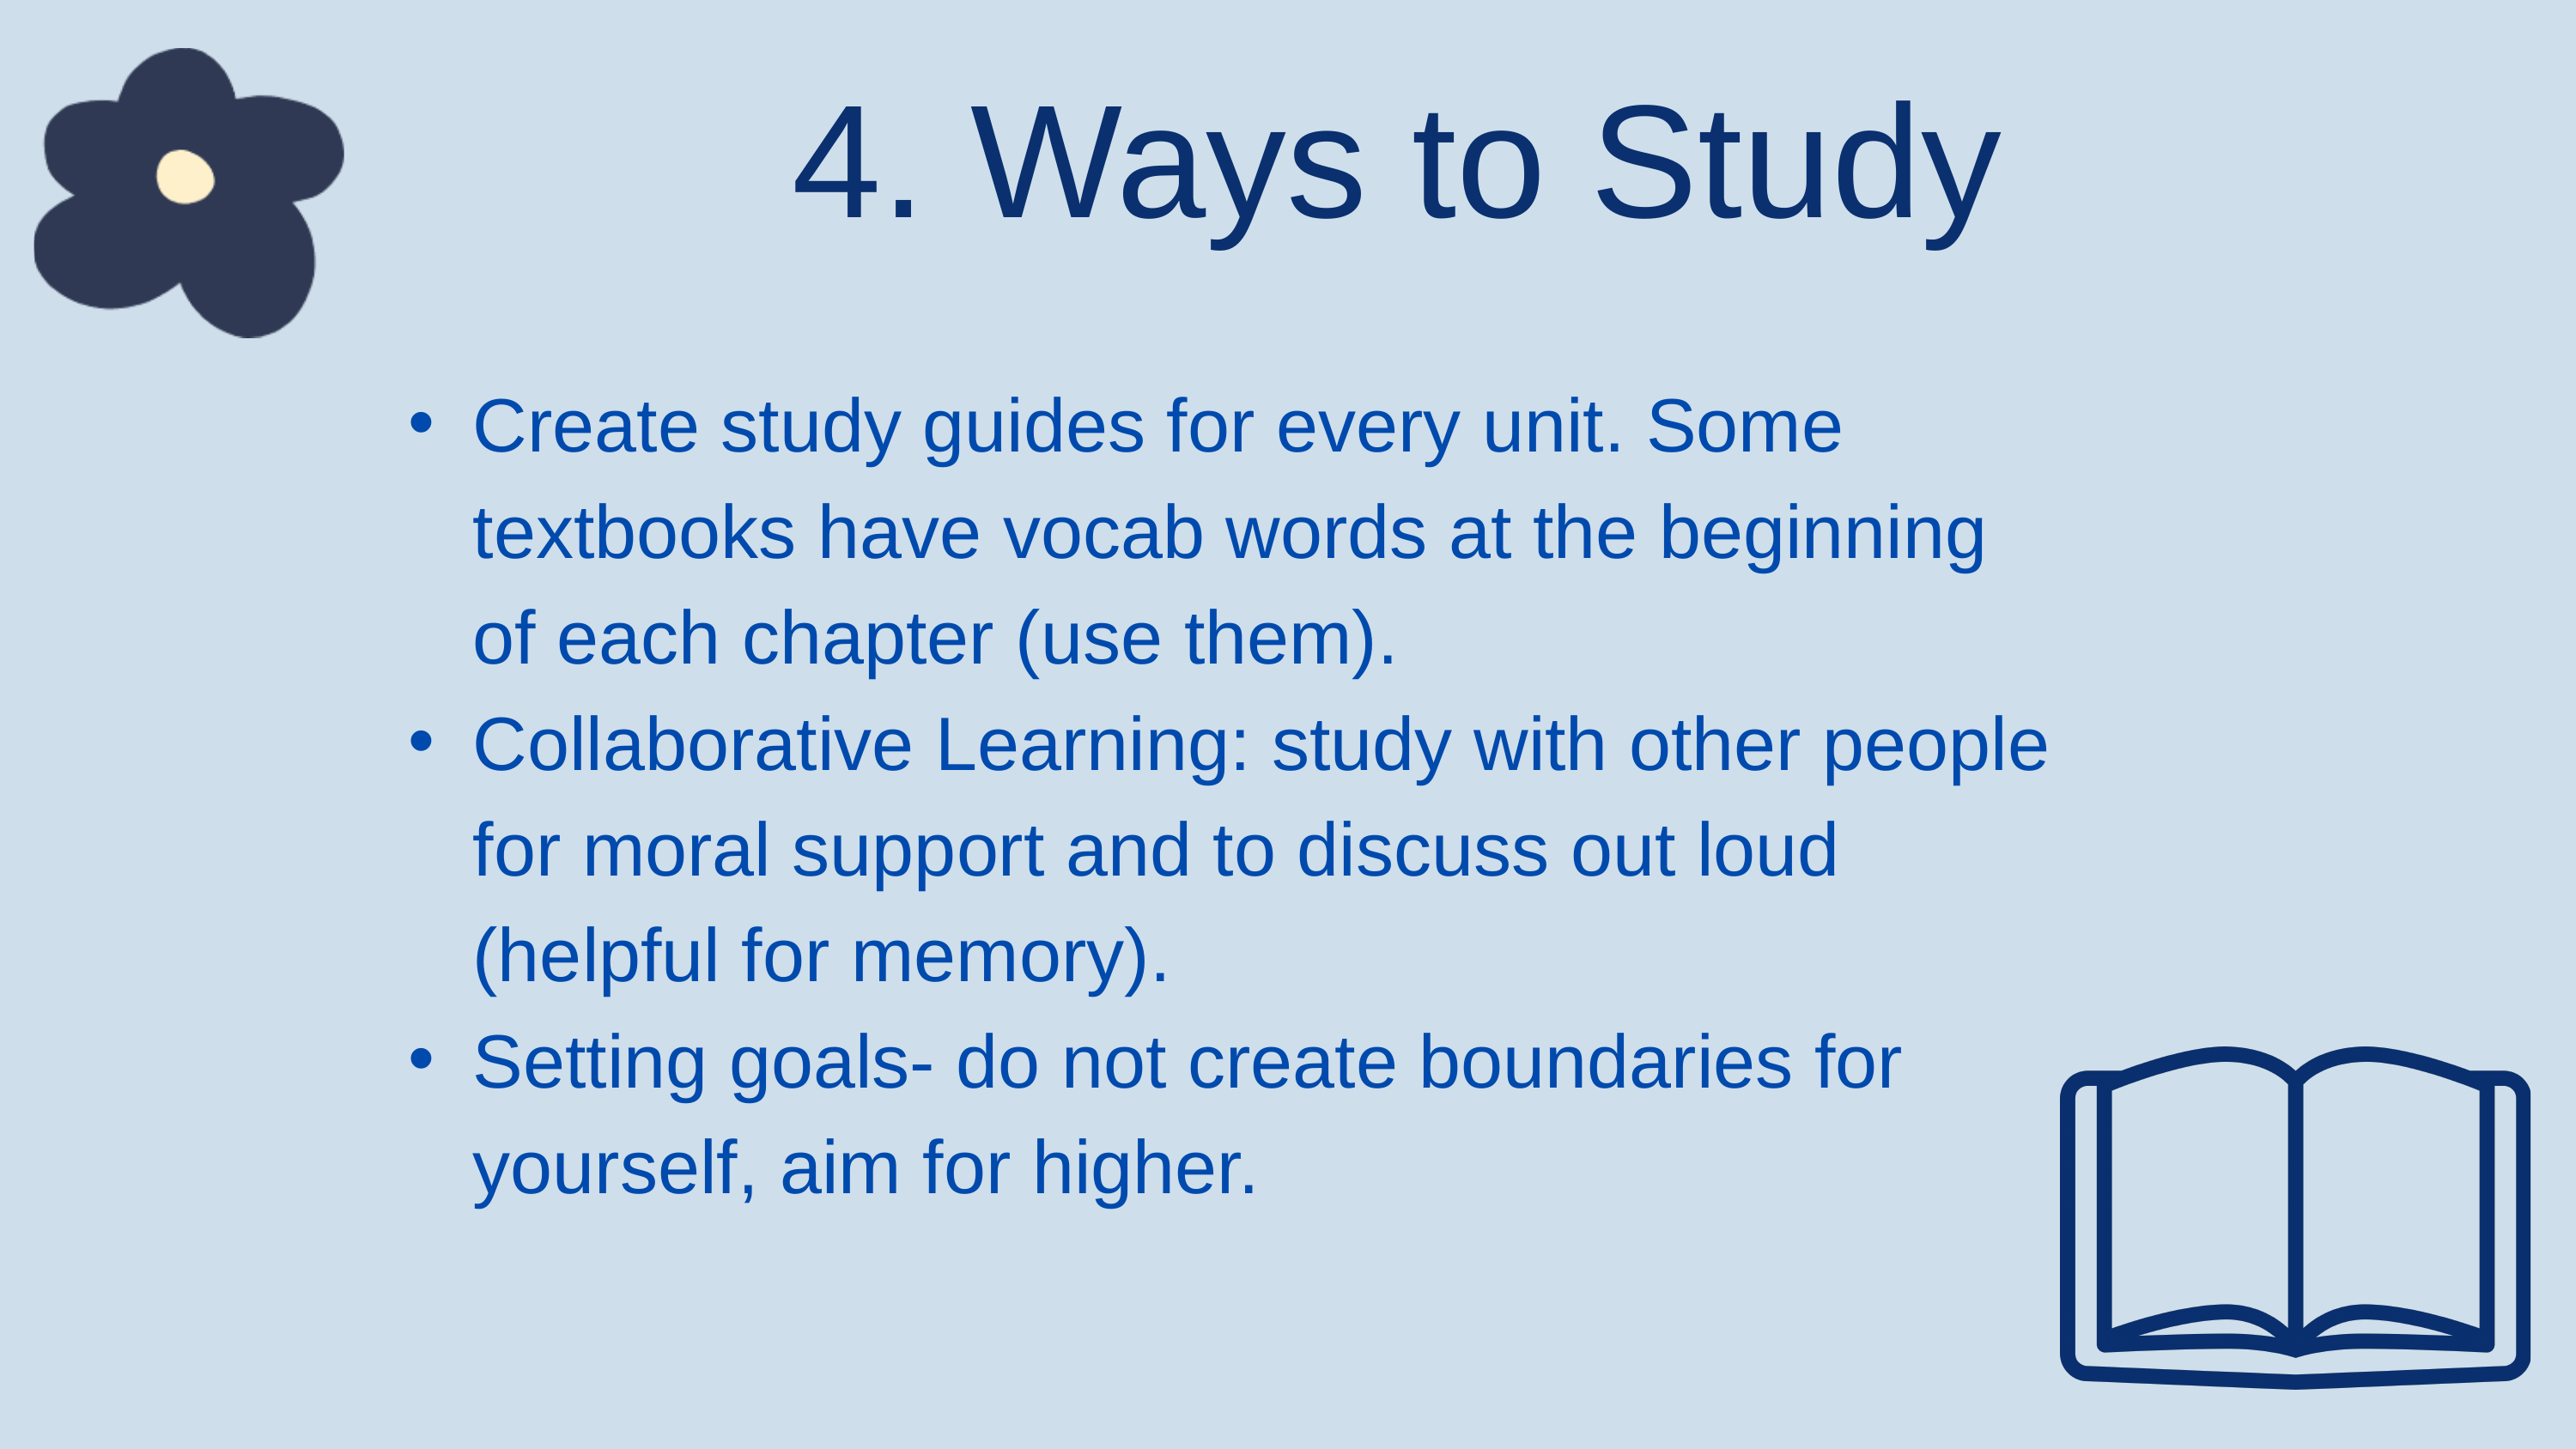

4. Ways to Study

Create study guides for every unit. Some textbooks have vocab words at the beginning of each chapter (use them).
Collaborative Learning: study with other people for moral support and to discuss out loud (helpful for memory).
Setting goals- do not create boundaries for yourself, aim for higher.